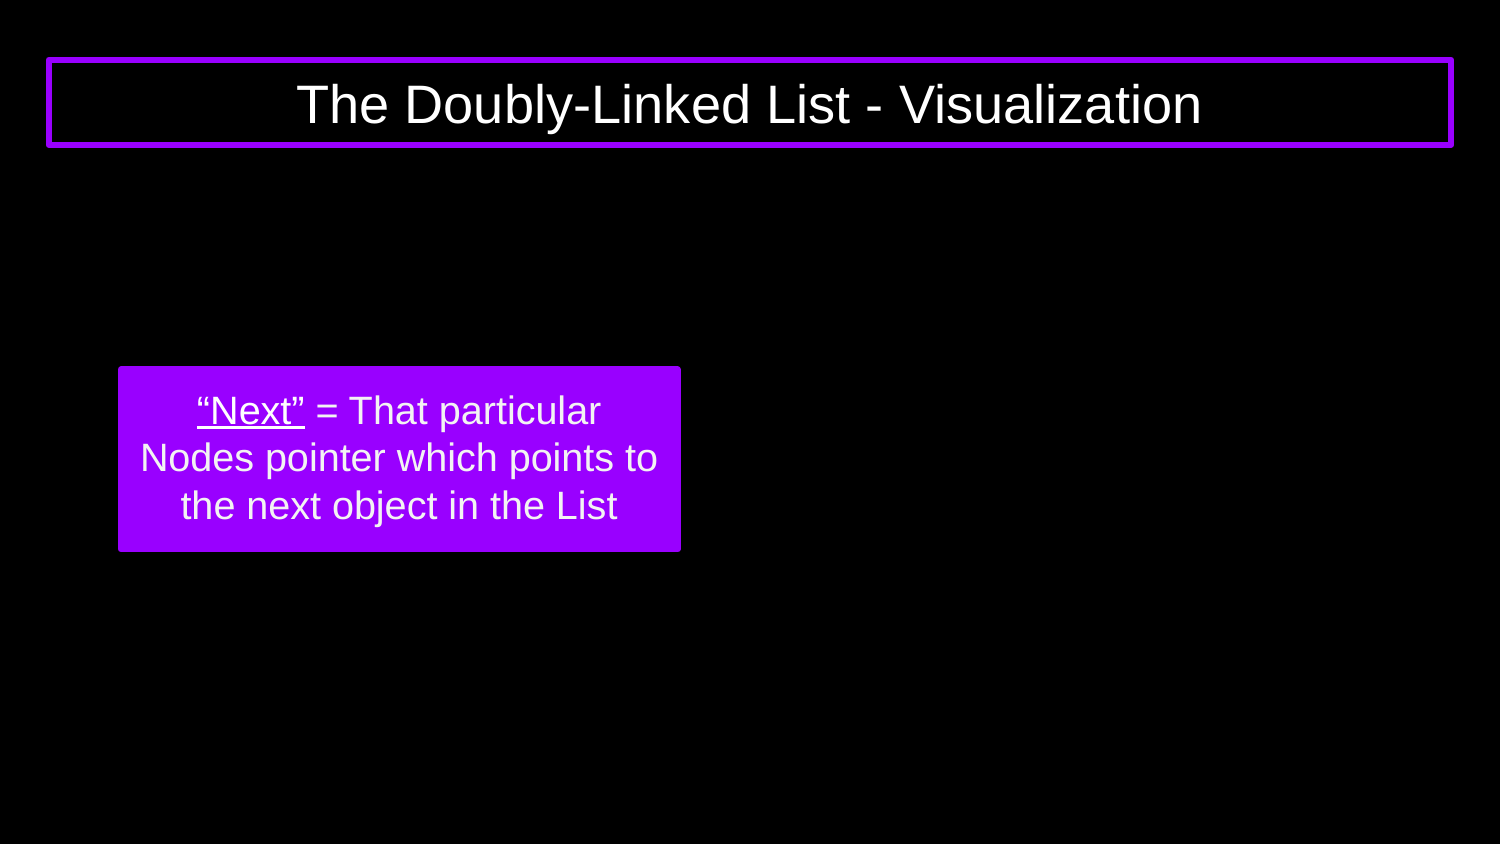

# The Doubly-Linked List - Visualization
“Next” = That particular Nodes pointer which points to the next object in the List